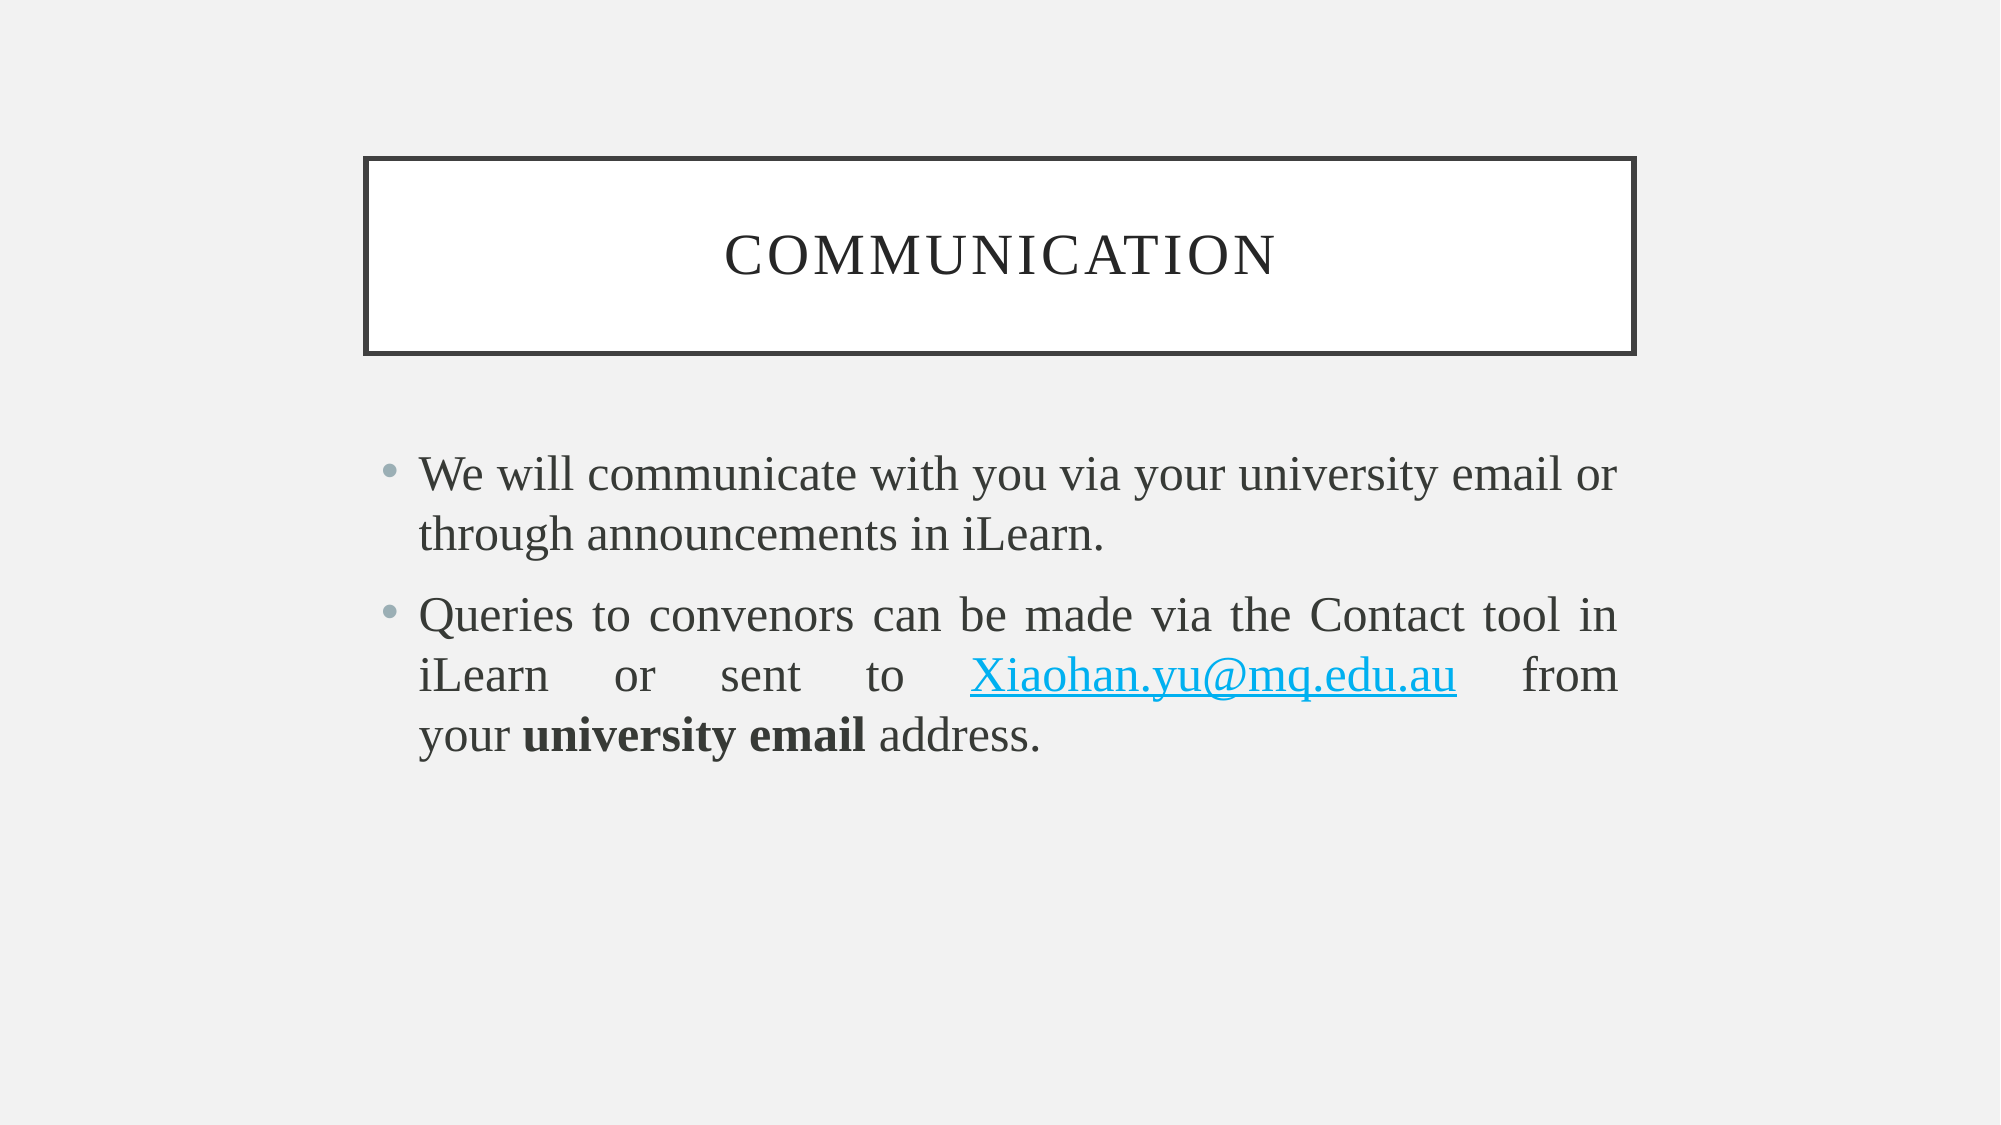

# Communication
We will communicate with you via your university email or through announcements in iLearn.
Queries to convenors can be made via the Contact tool in iLearn or sent to Xiaohan.yu@mq.edu.au from your university email address.